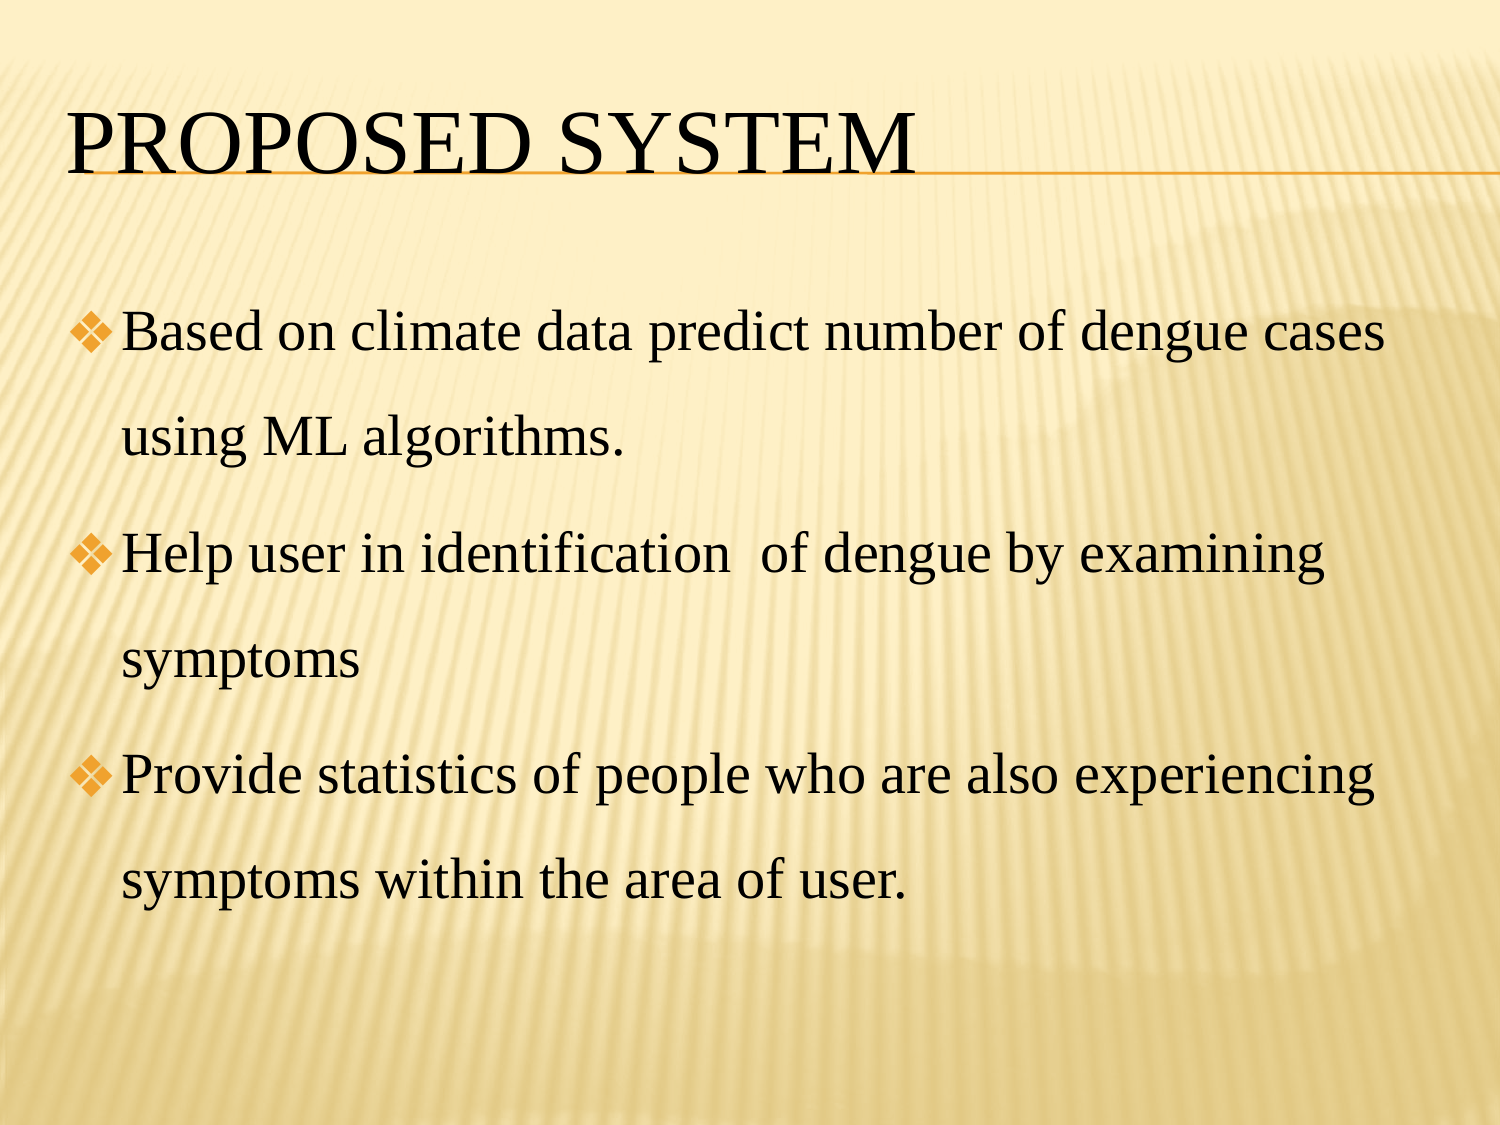

# PROPOSED SYSTEM
Based on climate data predict number of dengue cases using ML algorithms.
Help user in identification  of dengue by examining symptoms
Provide statistics of people who are also experiencing symptoms within the area of user.